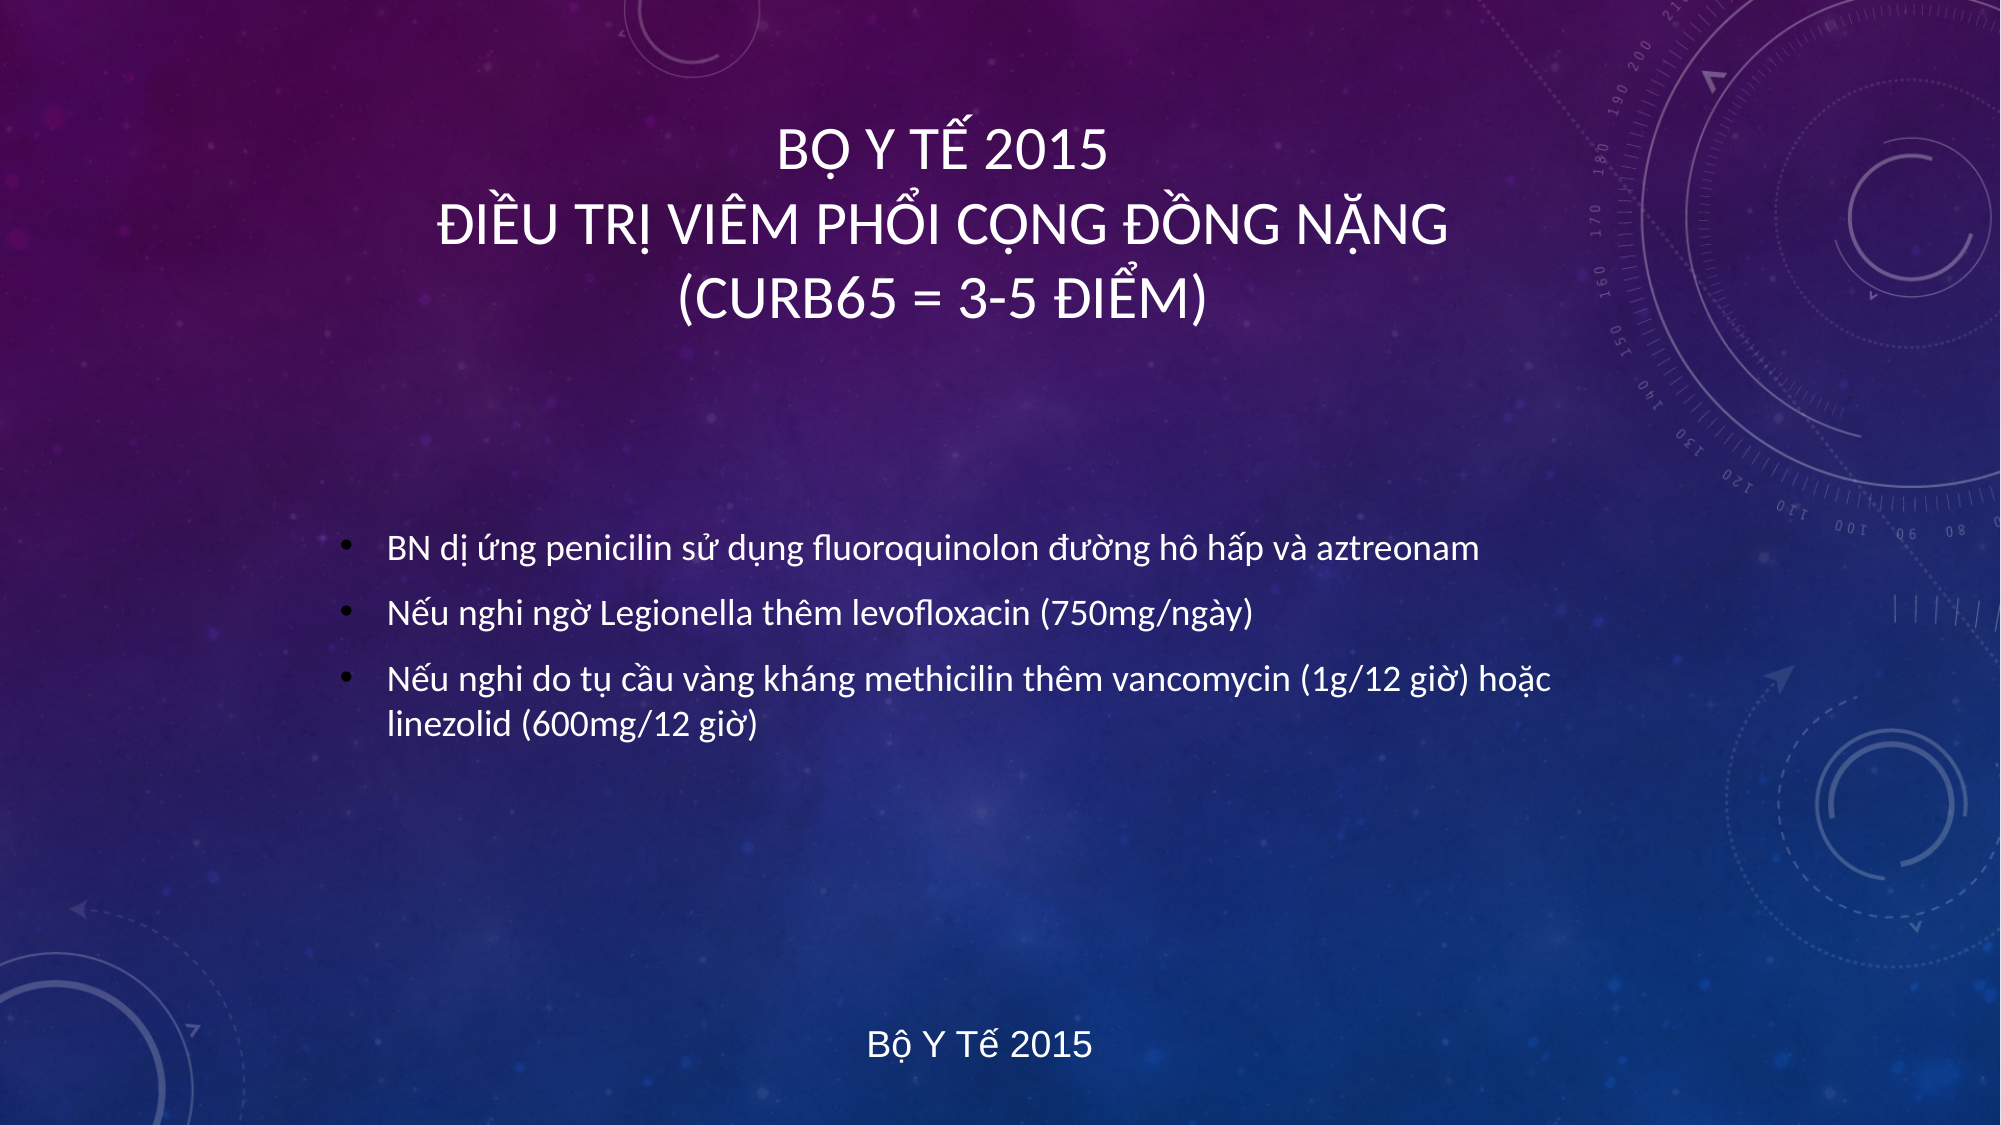

# Bộ Y Tế 2015 Điều trị viêm phổi cộng đồng nặng (CURB65 = 3-5 điểm)
BN dị ứng penicilin sử dụng fluoroquinolon đường hô hấp và aztreonam
Nếu nghi ngờ Legionella thêm levofloxacin (750mg/ngày)
Nếu nghi do tụ cầu vàng kháng methicilin thêm vancomycin (1g/12 giờ) hoặc linezolid (600mg/12 giờ)

Bộ Y Tế 2015